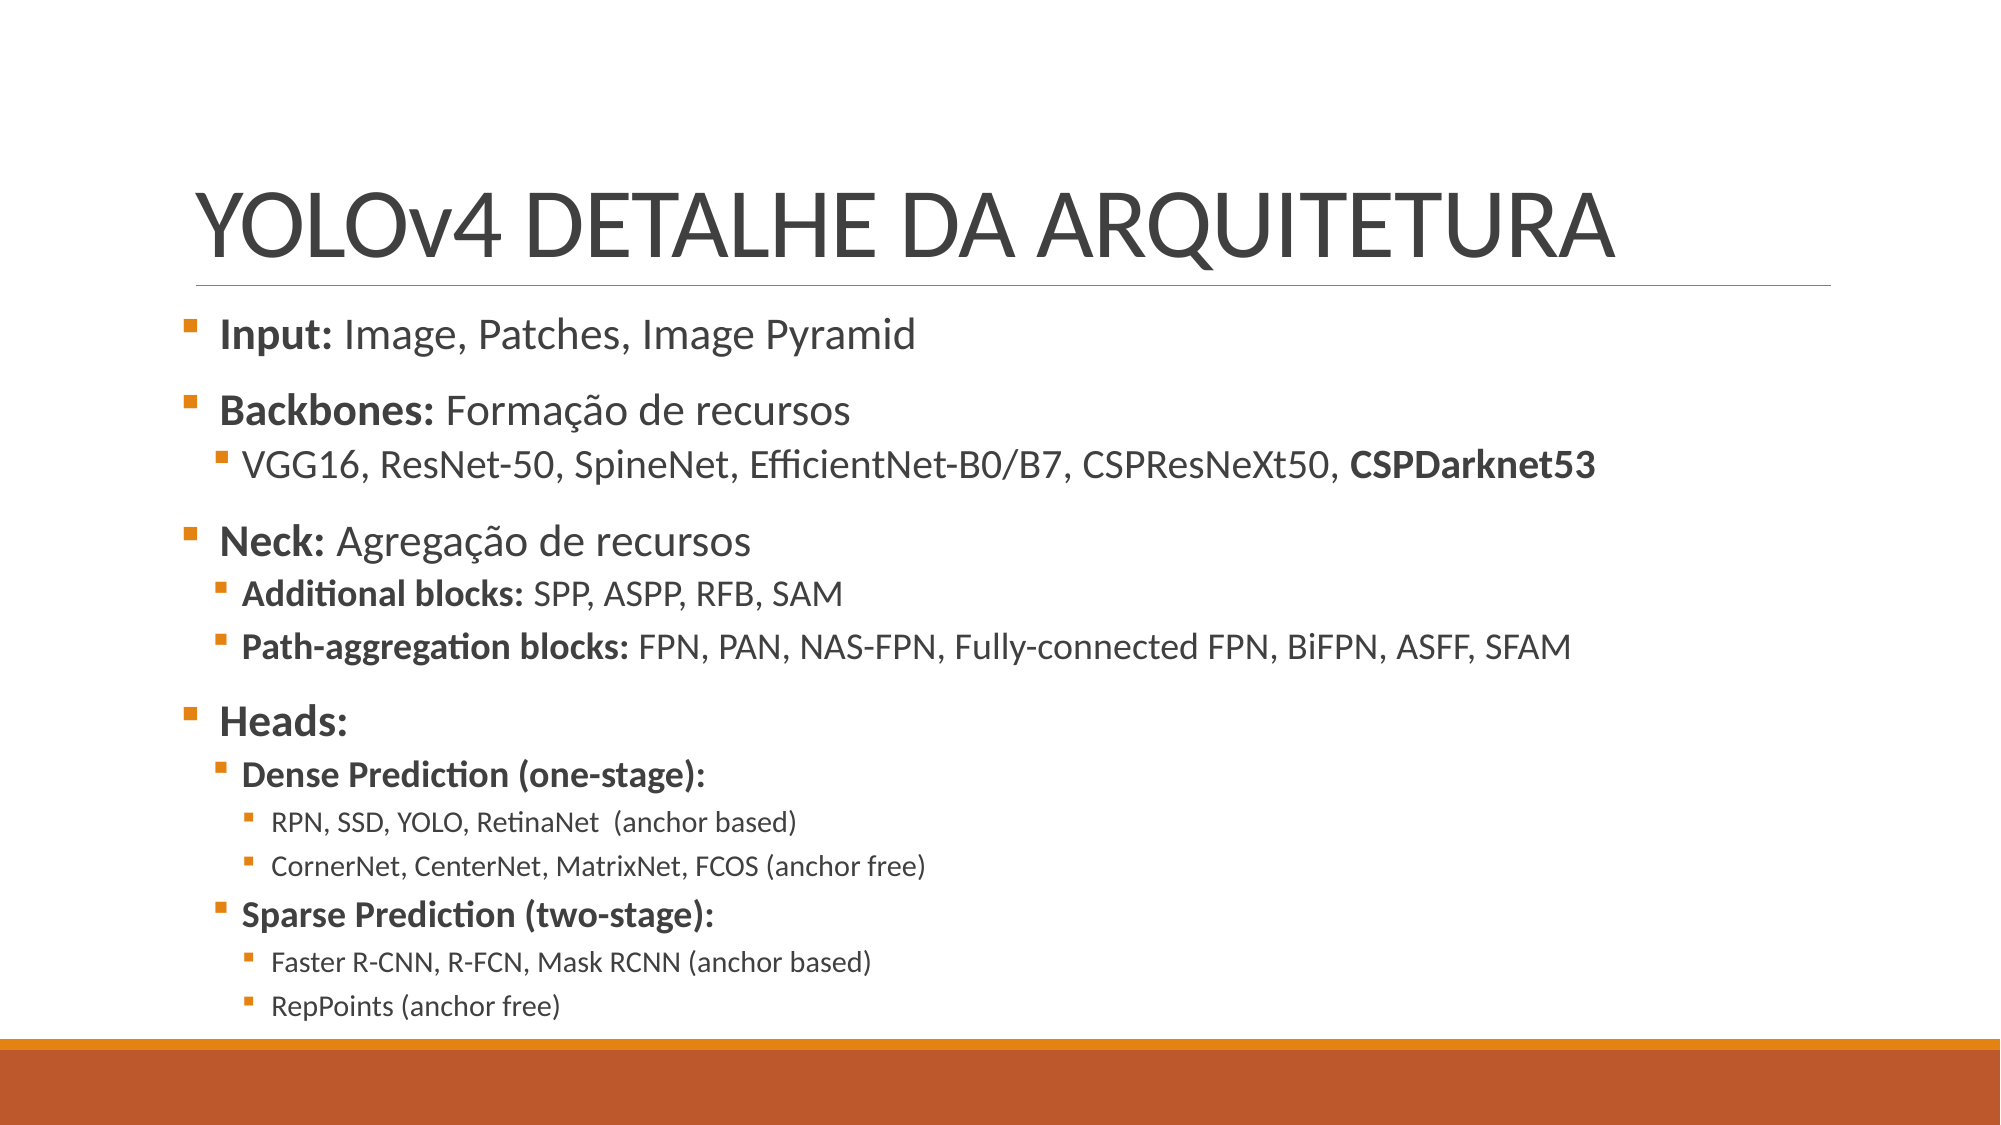

# YOLOv4 DETALHE DA ARQUITETURA
  Input: Image, Patches, Image Pyramid
  Backbones: Formação de recursos
VGG16, ResNet-50, SpineNet, EfficientNet-B0/B7, CSPResNeXt50, CSPDarknet53
  Neck: Agregação de recursos
Additional blocks: SPP, ASPP, RFB, SAM
Path-aggregation blocks: FPN, PAN, NAS-FPN, Fully-connected FPN, BiFPN, ASFF, SFAM
  Heads:
Dense Prediction (one-stage):
RPN, SSD, YOLO, RetinaNet  (anchor based)
CornerNet, CenterNet, MatrixNet, FCOS (anchor free)
Sparse Prediction (two-stage):
Faster R-CNN, R-FCN, Mask RCNN (anchor based)
RepPoints (anchor free)